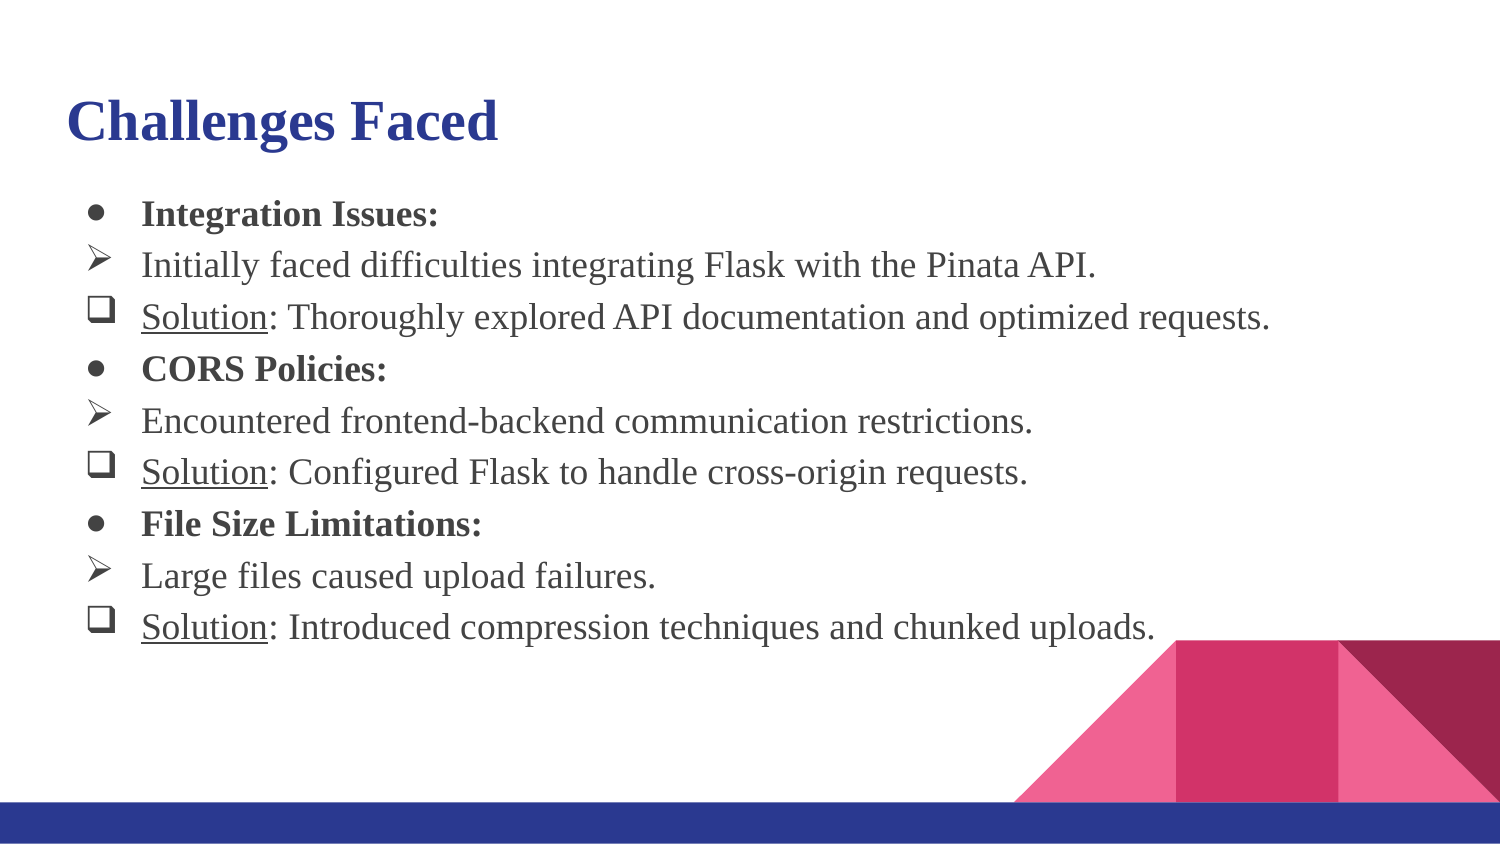

# Challenges Faced
Integration Issues:
Initially faced difficulties integrating Flask with the Pinata API.
Solution: Thoroughly explored API documentation and optimized requests.
CORS Policies:
Encountered frontend-backend communication restrictions.
Solution: Configured Flask to handle cross-origin requests.
File Size Limitations:
Large files caused upload failures.
Solution: Introduced compression techniques and chunked uploads.